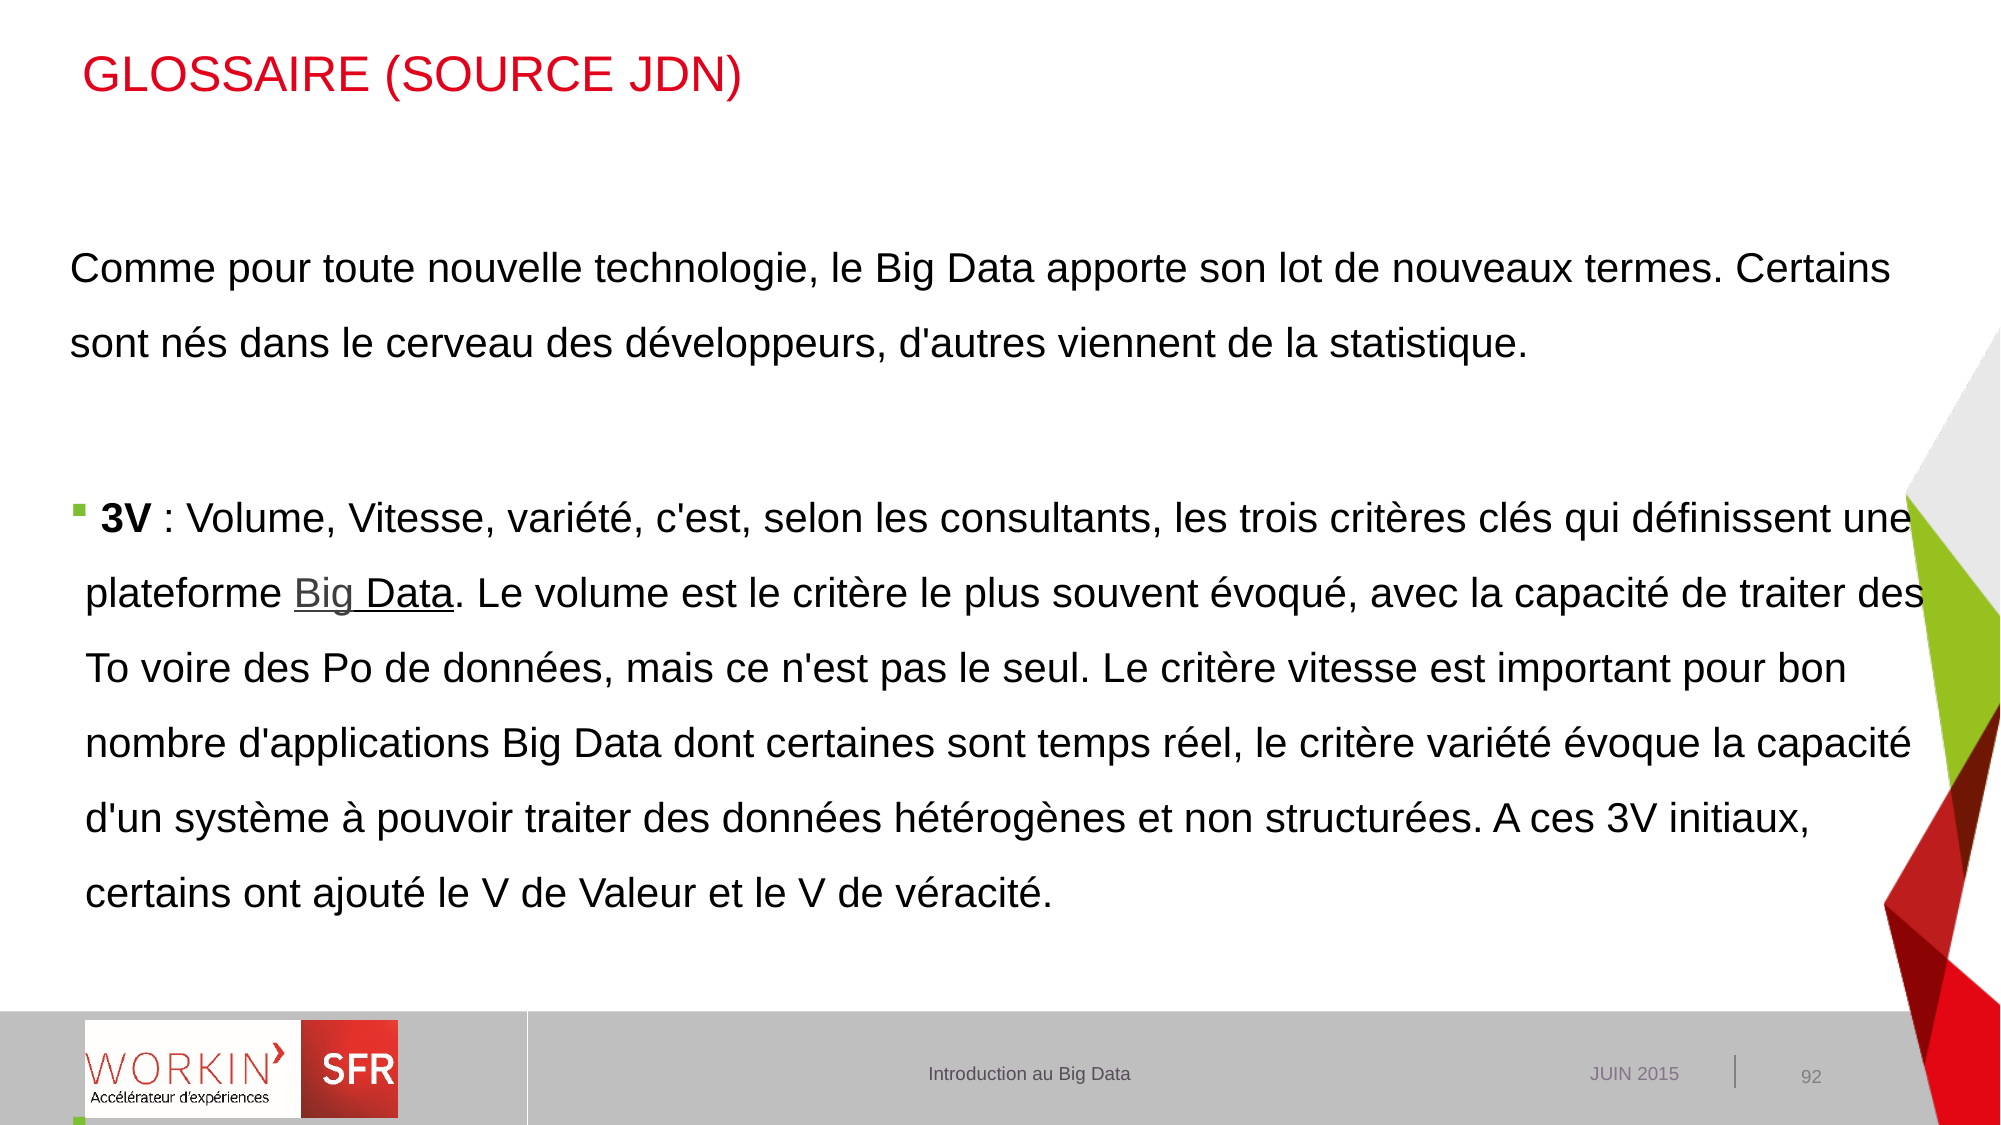

# Glossaire (source JDN)
Comme pour toute nouvelle technologie, le Big Data apporte son lot de nouveaux termes. Certains sont nés dans le cerveau des développeurs, d'autres viennent de la statistique.

 3V : Volume, Vitesse, variété, c'est, selon les consultants, les trois critères clés qui définissent une plateforme Big Data. Le volume est le critère le plus souvent évoqué, avec la capacité de traiter des To voire des Po de données, mais ce n'est pas le seul. Le critère vitesse est important pour bon nombre d'applications Big Data dont certaines sont temps réel, le critère variété évoque la capacité d'un système à pouvoir traiter des données hétérogènes et non structurées. A ces 3V initiaux, certains ont ajouté le V de Valeur et le V de véracité.

JUIN 2015
92